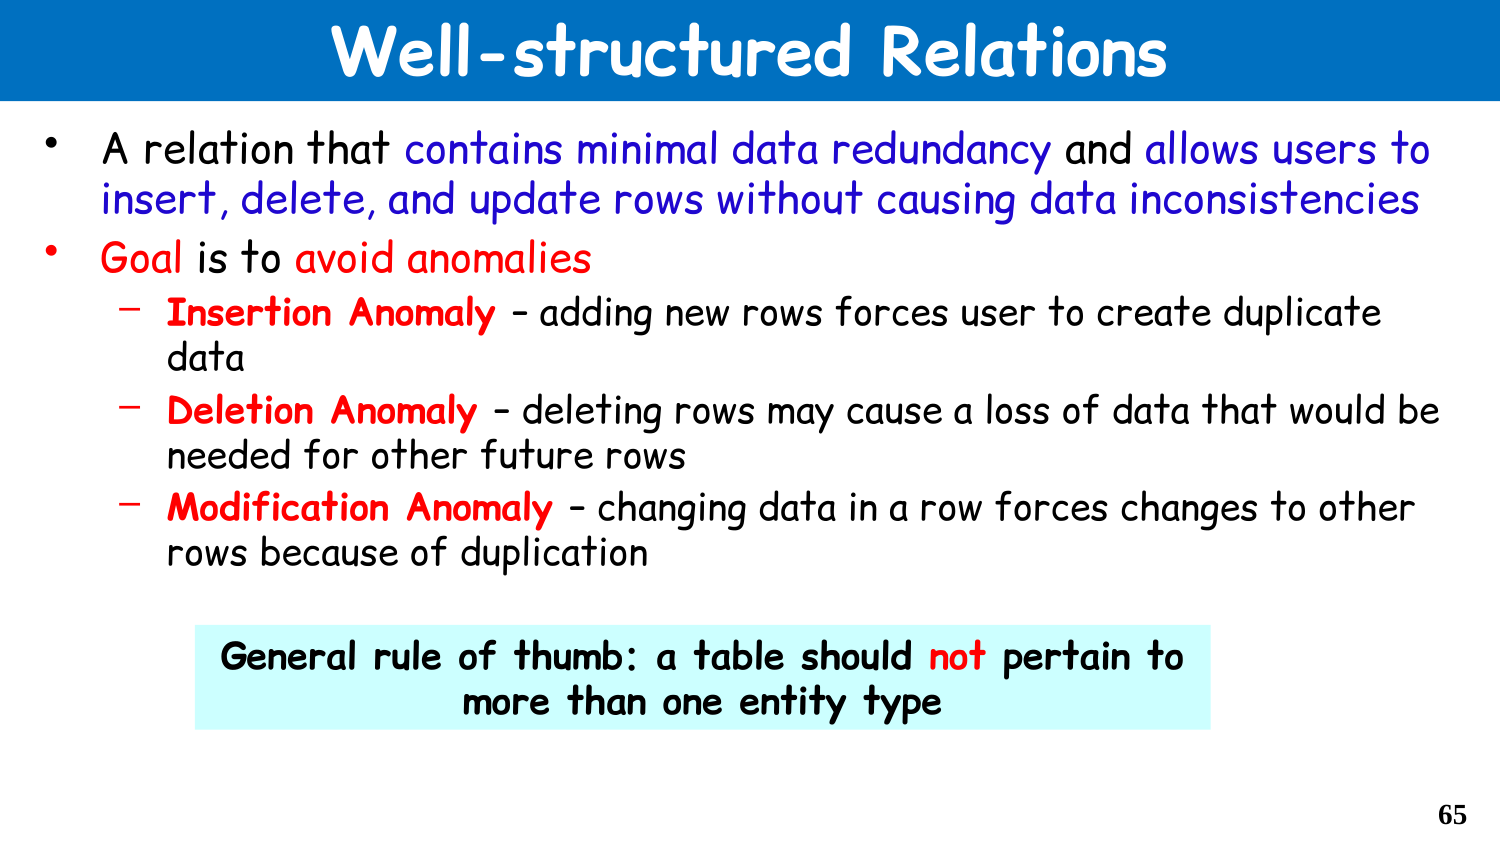

# Well-structured Relations
A relation that contains minimal data redundancy and allows users to insert, delete, and update rows without causing data inconsistencies
Goal is to avoid anomalies
Insertion Anomaly – adding new rows forces user to create duplicate data
Deletion Anomaly – deleting rows may cause a loss of data that would be needed for other future rows
Modification Anomaly – changing data in a row forces changes to other rows because of duplication

General rule of thumb: a table should not pertain to more than one entity type